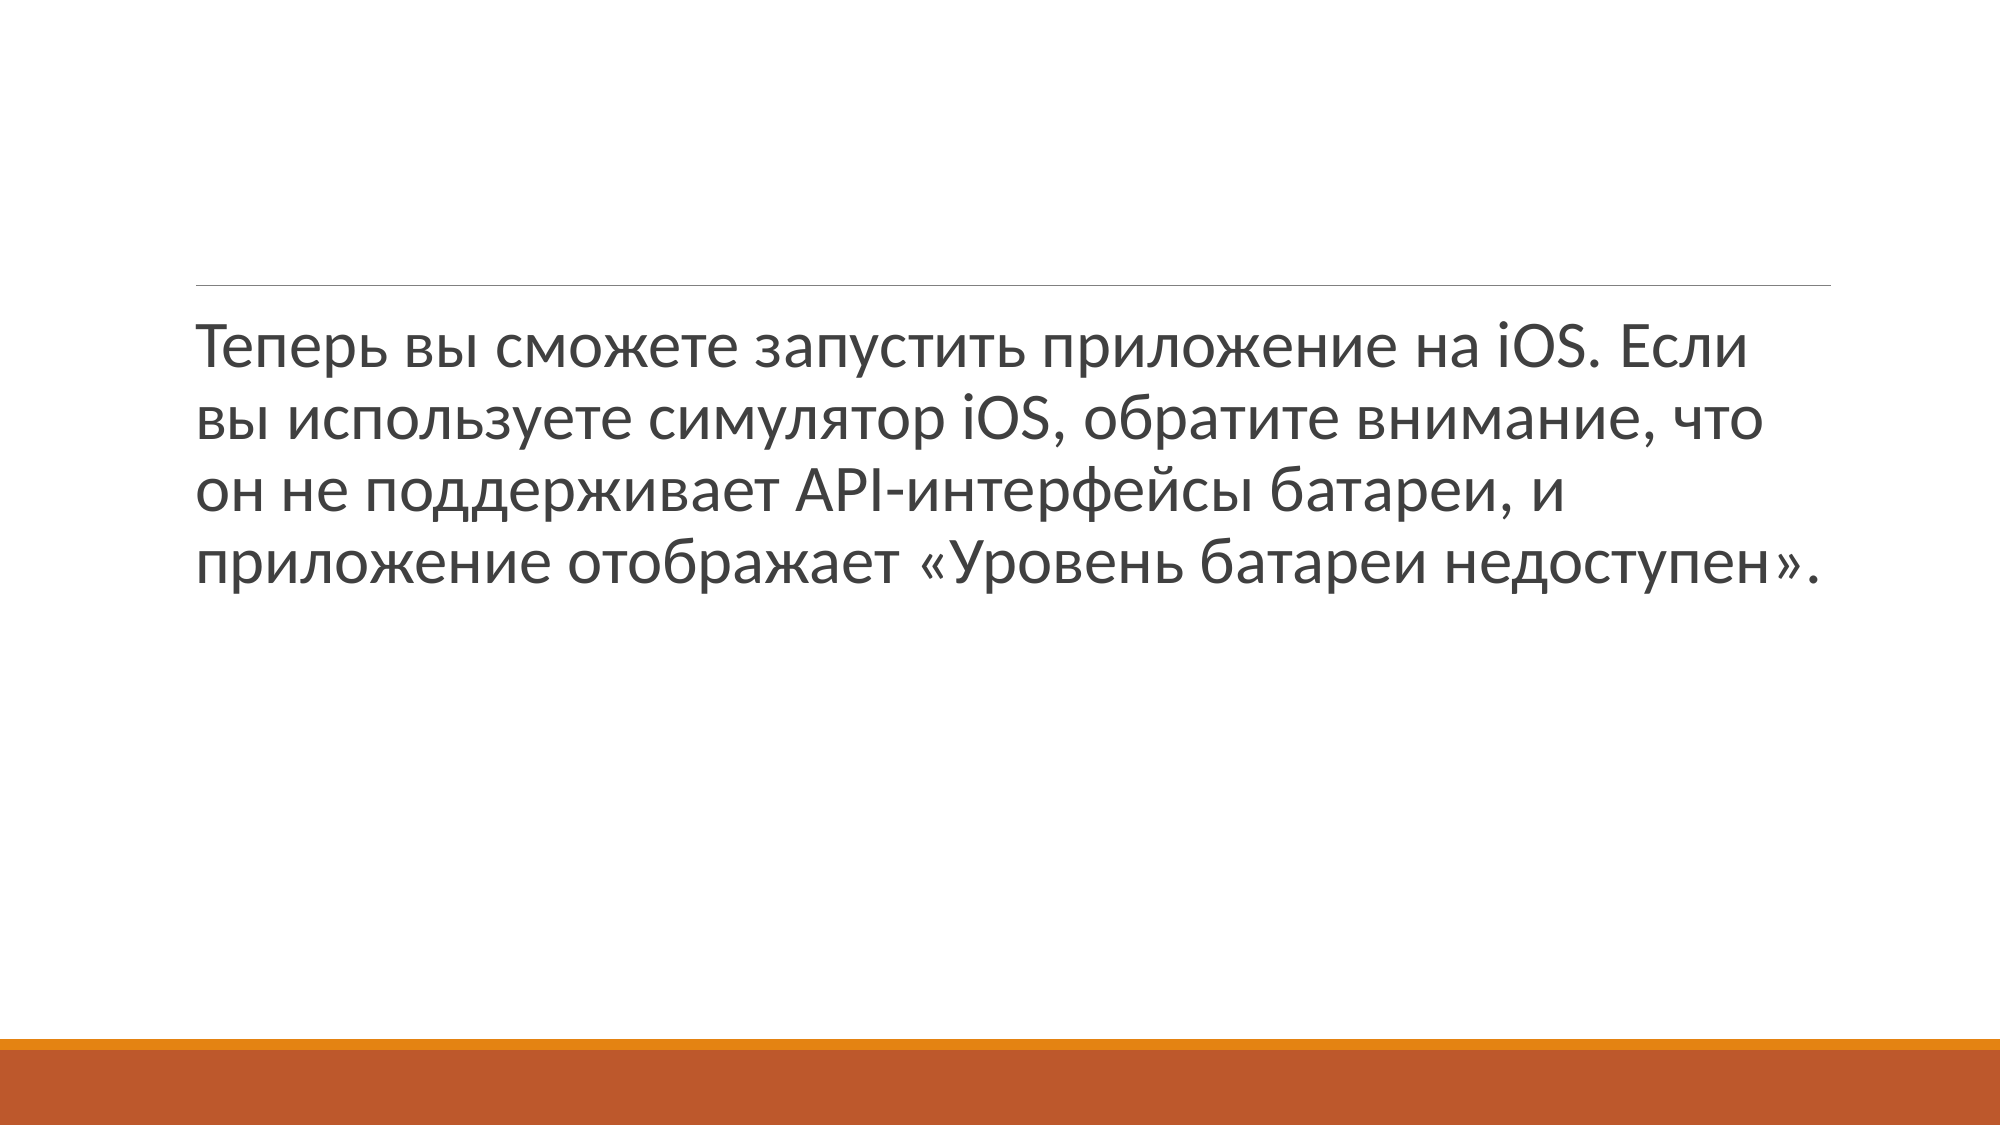

#
Теперь вы сможете запустить приложение на iOS. Если вы используете симулятор iOS, обратите внимание, что он не поддерживает API-интерфейсы батареи, и приложение отображает «Уровень батареи недоступен».